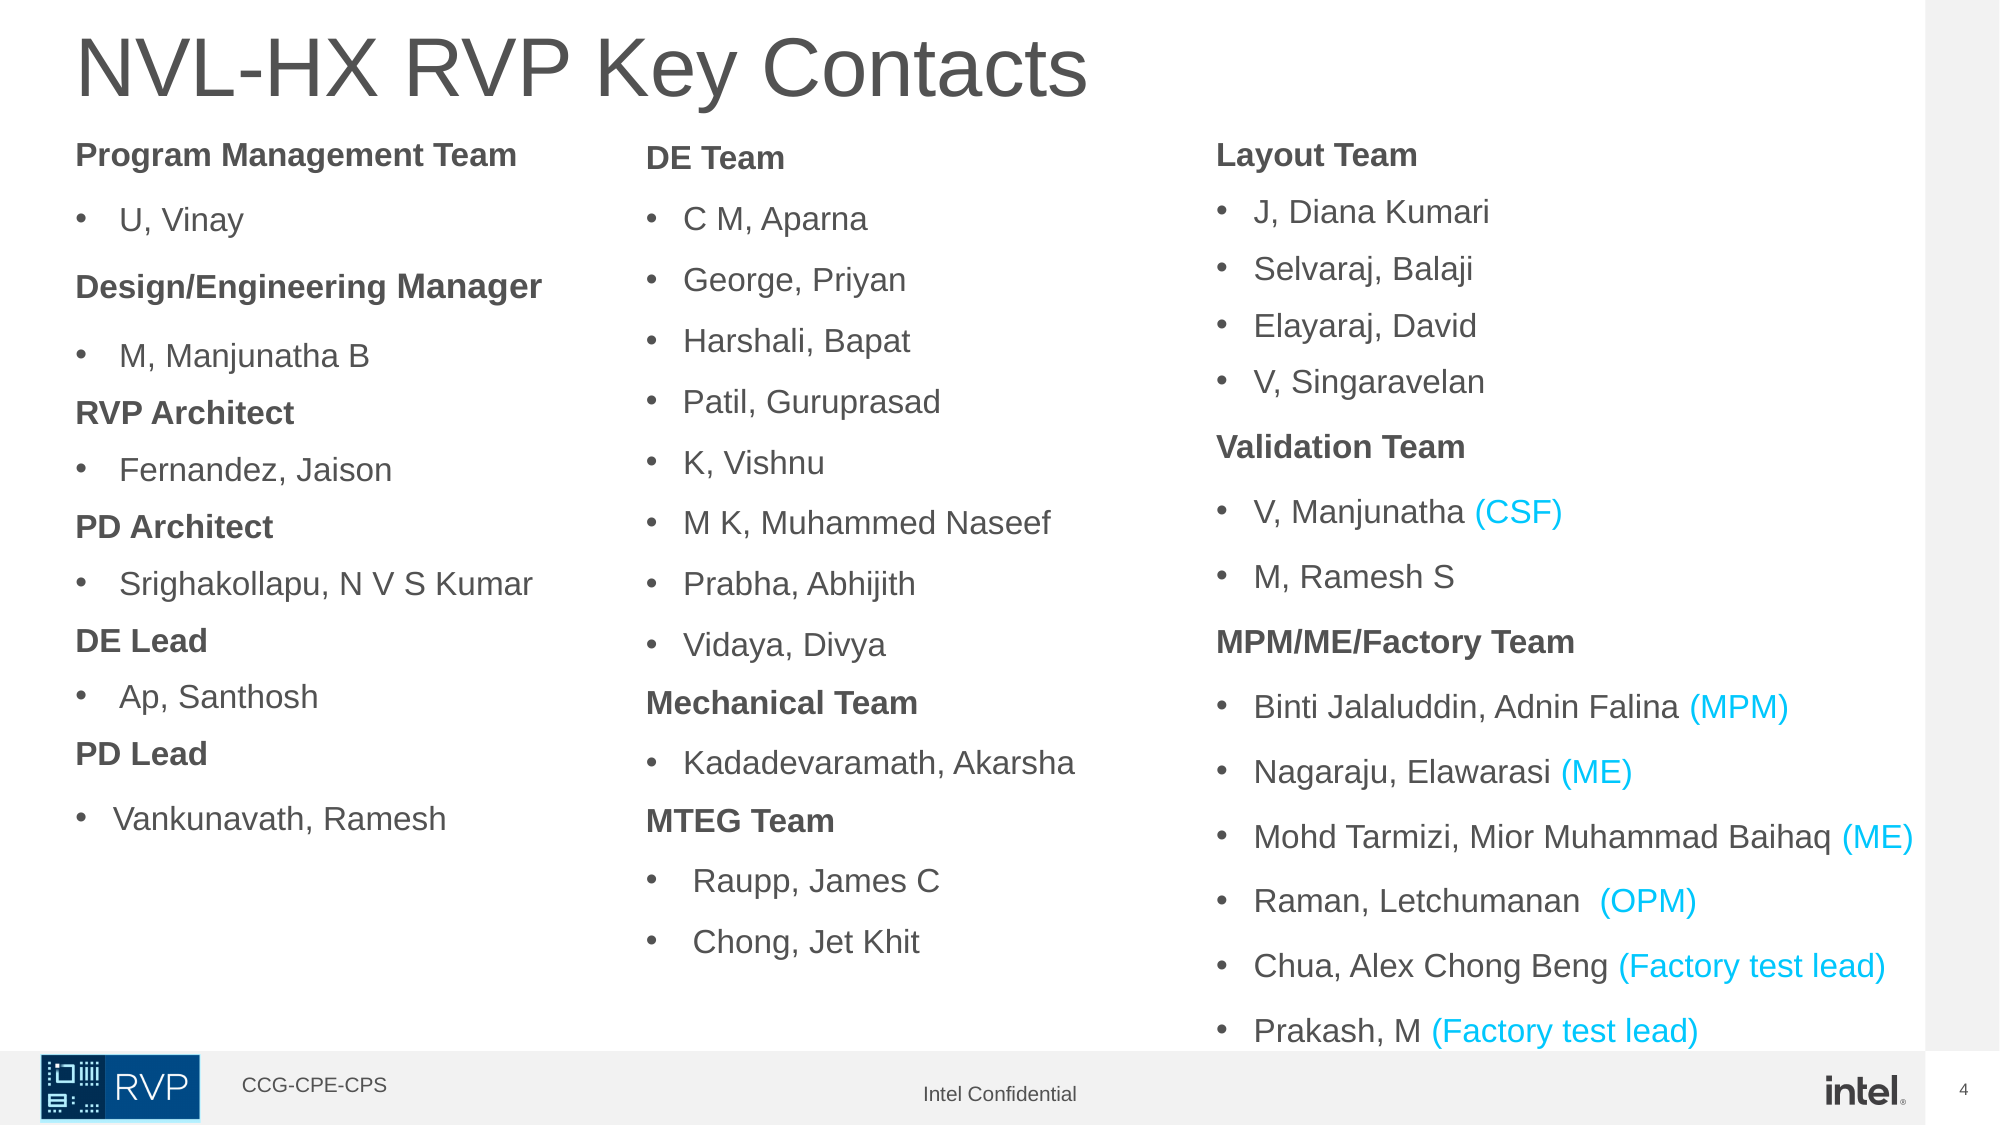

# NVL-HX RVP Key Contacts
DE Team
C M, Aparna
George, Priyan
Harshali, Bapat
Patil, Guruprasad
K, Vishnu
M K, Muhammed Naseef
Prabha, Abhijith
Vidaya, Divya
Mechanical Team
Kadadevaramath, Akarsha
MTEG Team
Raupp, James C
Chong, Jet Khit
Program Management Team
U, Vinay
Design/Engineering Manager
M, Manjunatha B
RVP Architect
Fernandez, Jaison
PD Architect
Srighakollapu, N V S Kumar
DE Lead
Ap, Santhosh
PD Lead
Vankunavath, Ramesh
Layout Team
J, Diana Kumari
Selvaraj, Balaji
Elayaraj, David
V, Singaravelan
Validation Team
V, Manjunatha (CSF)
M, Ramesh S
MPM/ME/Factory Team
Binti Jalaluddin, Adnin Falina (MPM)
Nagaraju, Elawarasi (ME)
Mohd Tarmizi, Mior Muhammad Baihaq (ME)
Raman, Letchumanan  (OPM)
Chua, Alex Chong Beng (Factory test lead)
Prakash, M (Factory test lead)